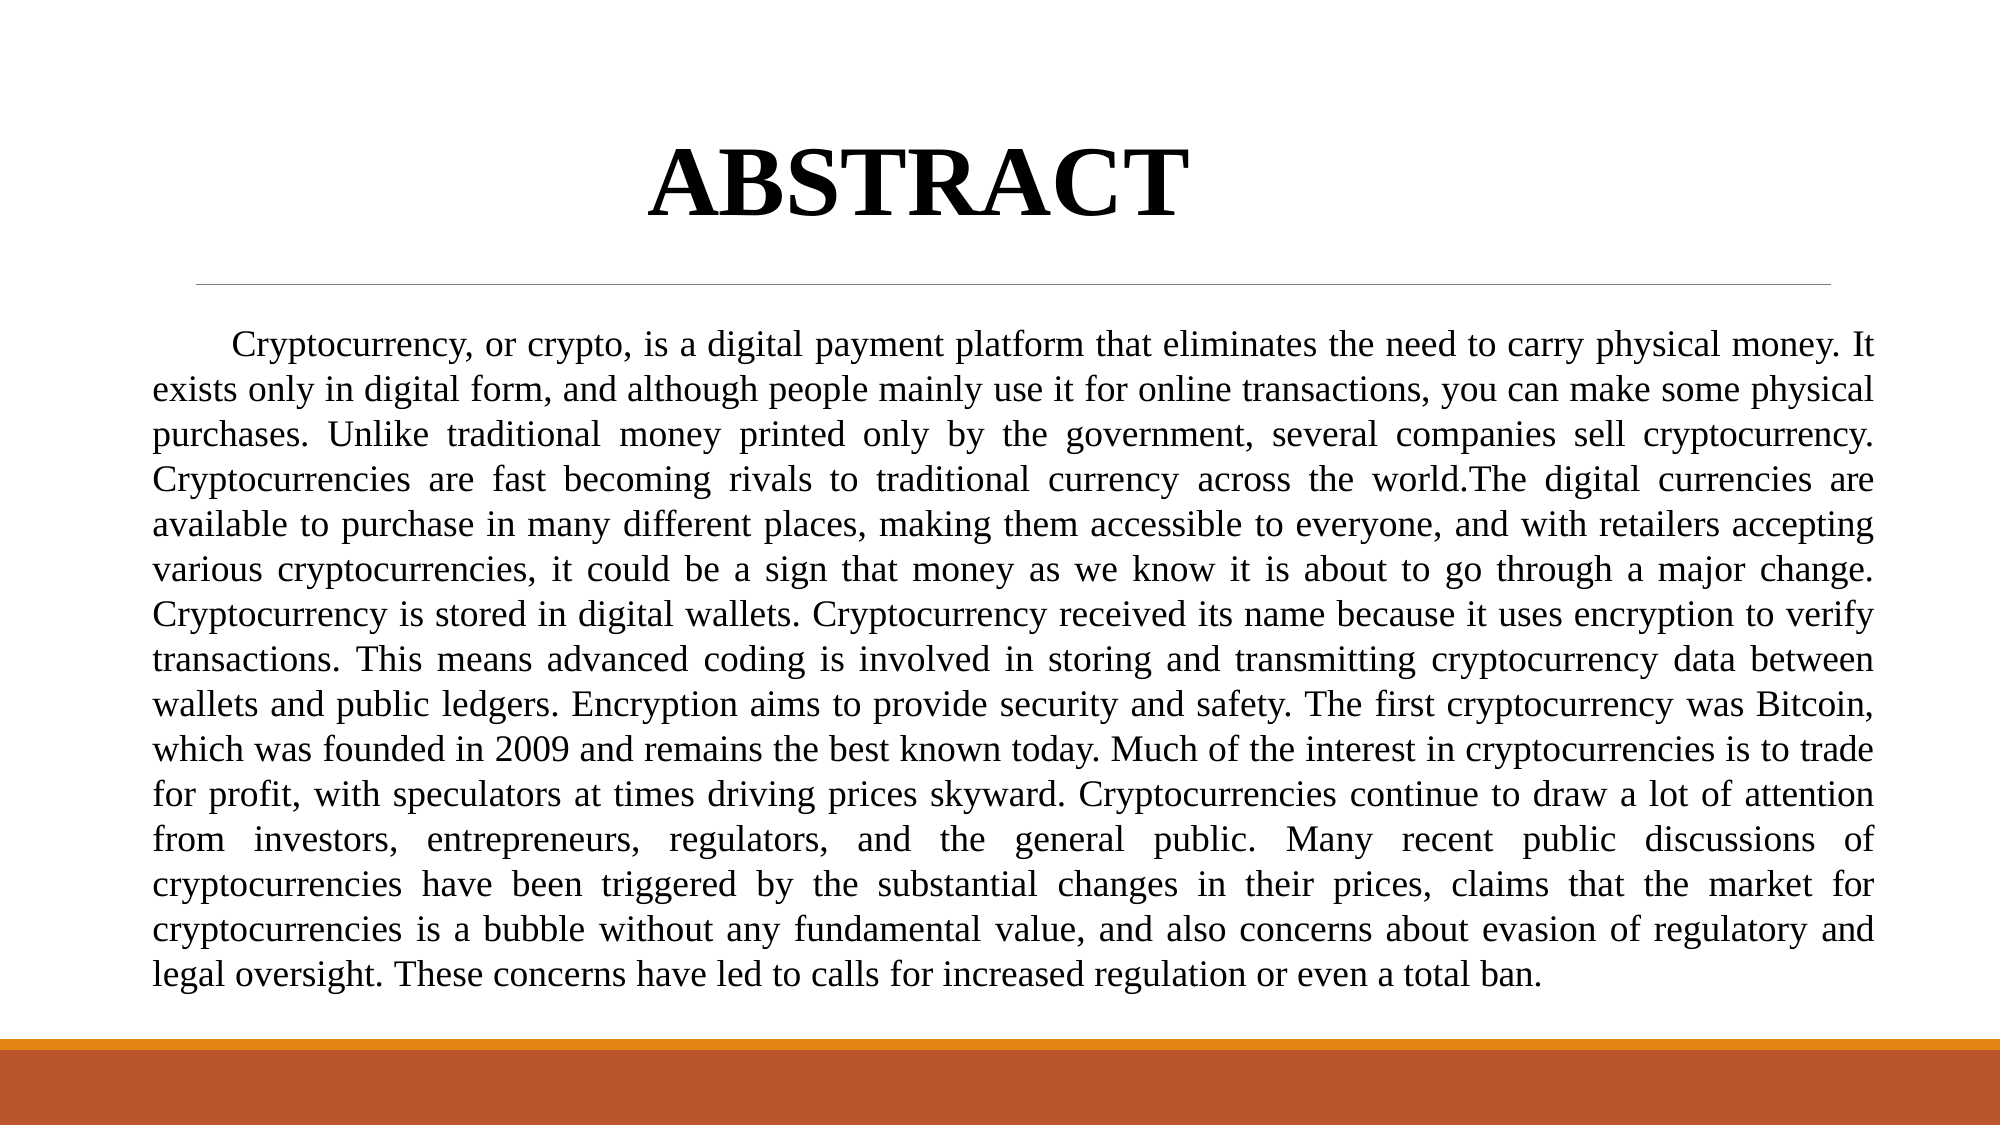

# ABSTRACT
Cryptocurrency, or crypto, is a digital payment platform that eliminates the need to carry physical money. It exists only in digital form, and although people mainly use it for online transactions, you can make some physical purchases. Unlike traditional money printed only by the government, several companies sell cryptocurrency. Cryptocurrencies are fast becoming rivals to traditional currency across the world.The digital currencies are available to purchase in many different places, making them accessible to everyone, and with retailers accepting various cryptocurrencies, it could be a sign that money as we know it is about to go through a major change. Cryptocurrency is stored in digital wallets. Cryptocurrency received its name because it uses encryption to verify transactions. This means advanced coding is involved in storing and transmitting cryptocurrency data between wallets and public ledgers. Encryption aims to provide security and safety. The first cryptocurrency was Bitcoin, which was founded in 2009 and remains the best known today. Much of the interest in cryptocurrencies is to trade for profit, with speculators at times driving prices skyward. Cryptocurrencies continue to draw a lot of attention from  investors,  entrepreneurs,  regulators,  and  the  general  public.  Many  recent  public  discussions  of cryptocurrencies have been triggered by the substantial changes in their prices, claims that the market for cryptocurrencies is a bubble without any fundamental value, and also concerns about evasion of regulatory and legal oversight. These concerns have led to calls for increased regulation or even a total ban.